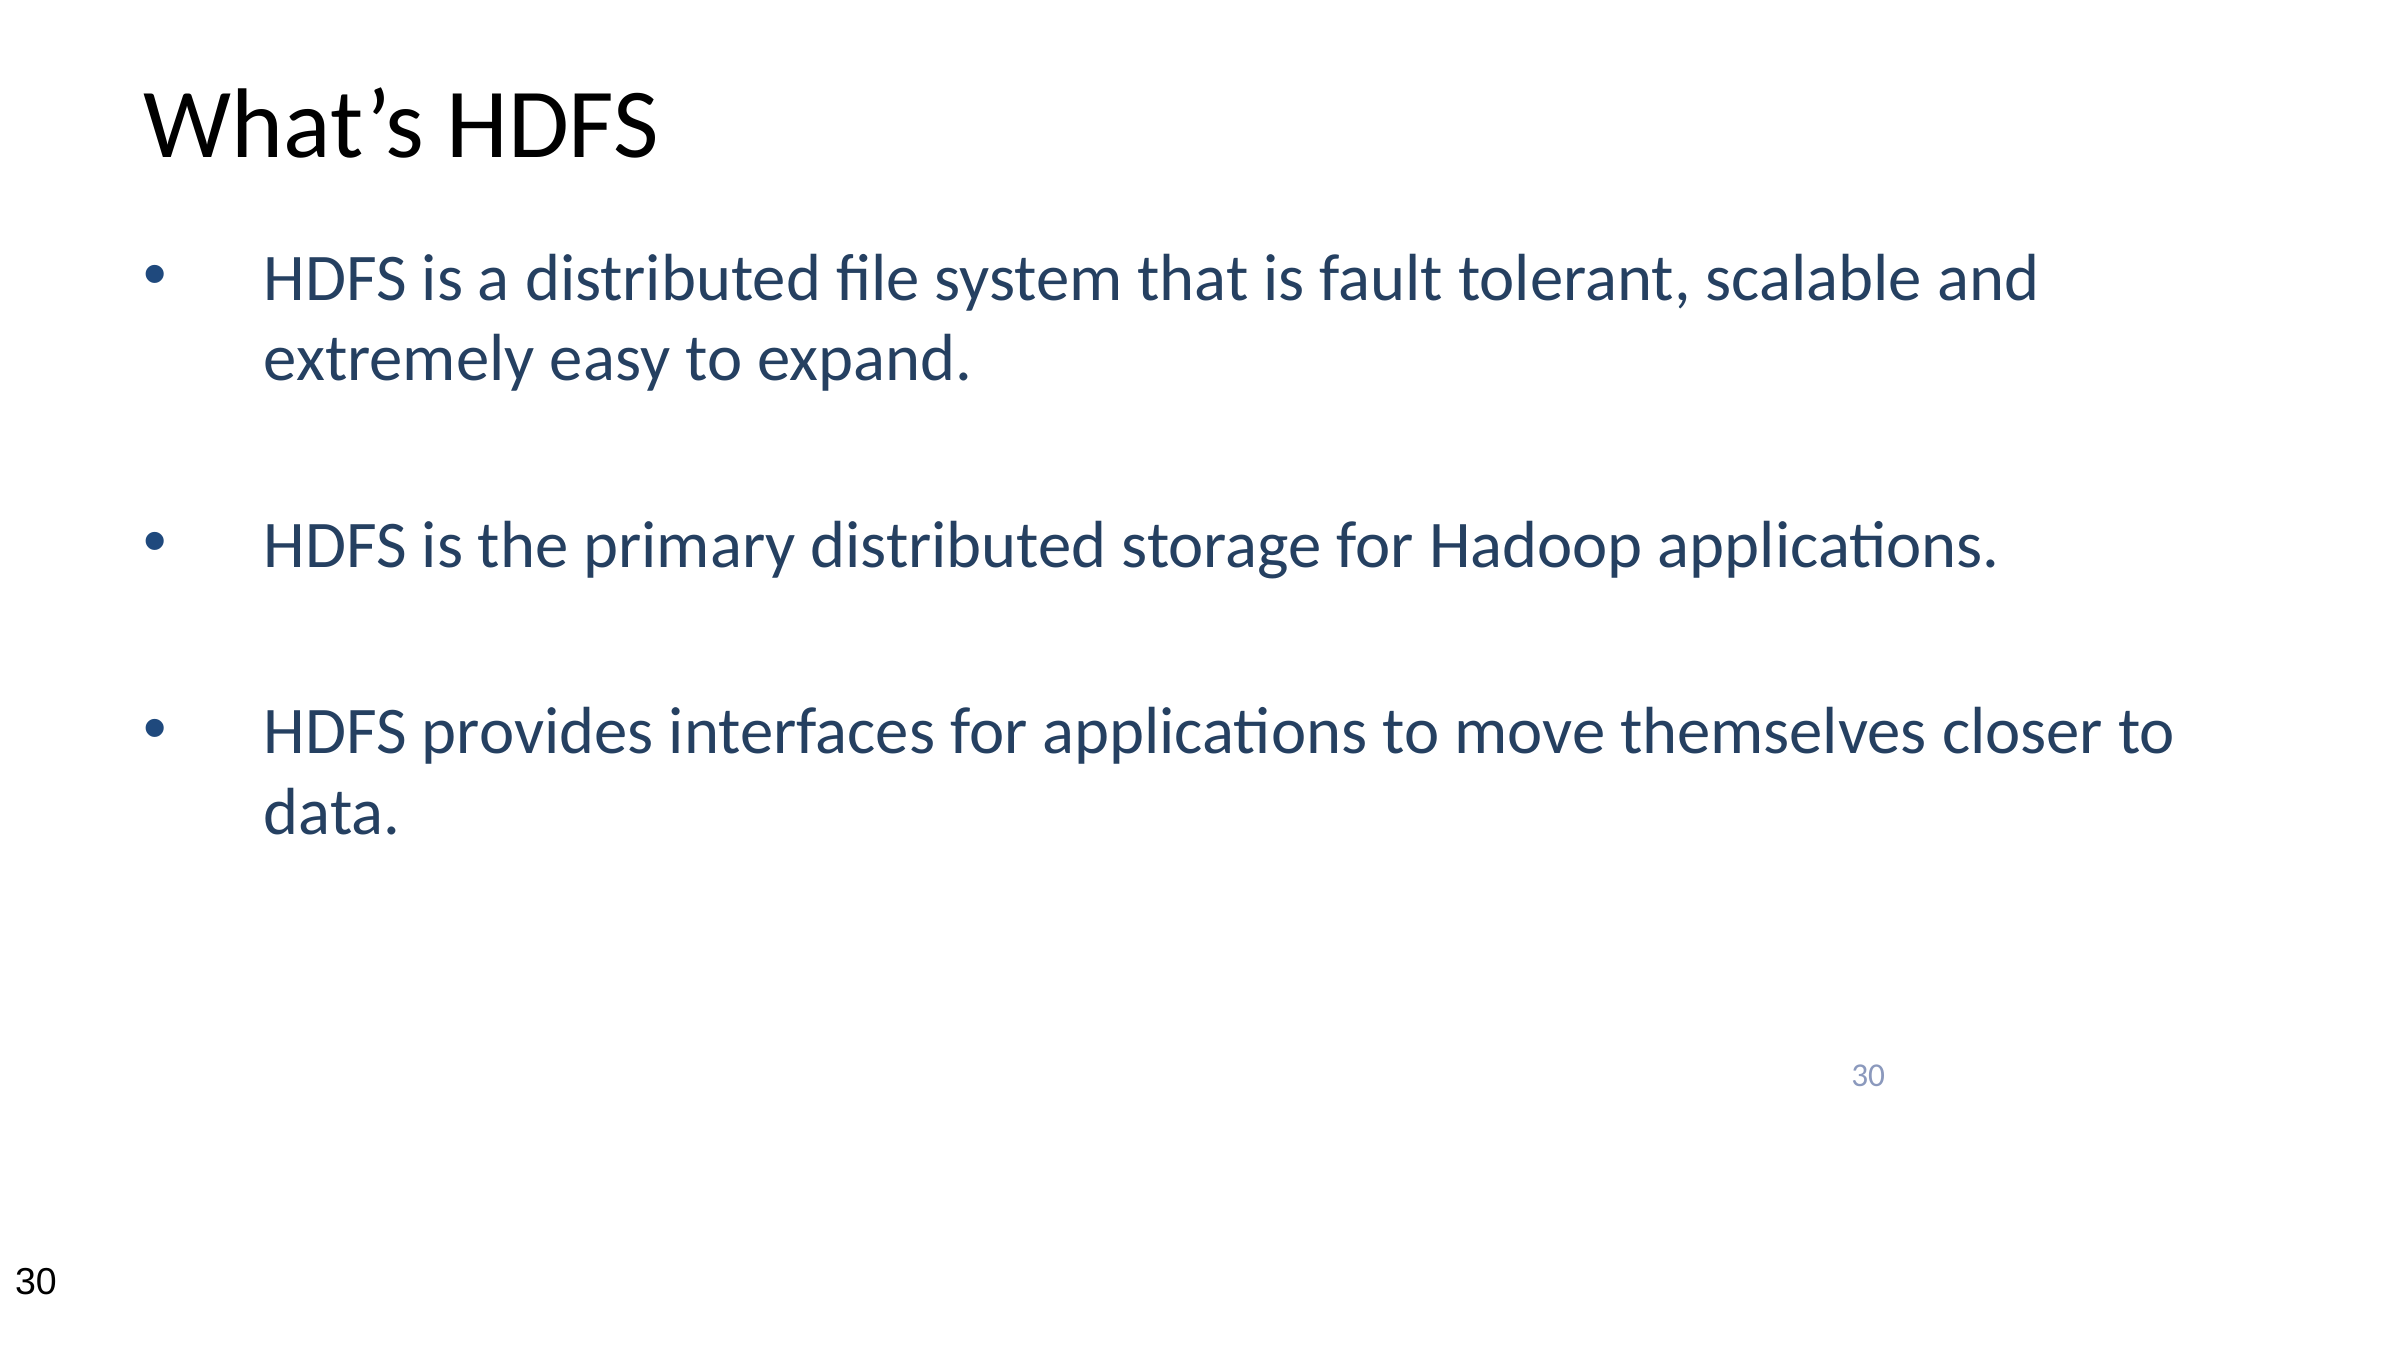

# What’s HDFS
HDFS is a distributed file system that is fault tolerant, scalable and extremely easy to expand.

HDFS is the primary distributed storage for Hadoop applications.

HDFS provides interfaces for applications to move themselves closer to data.
30
30